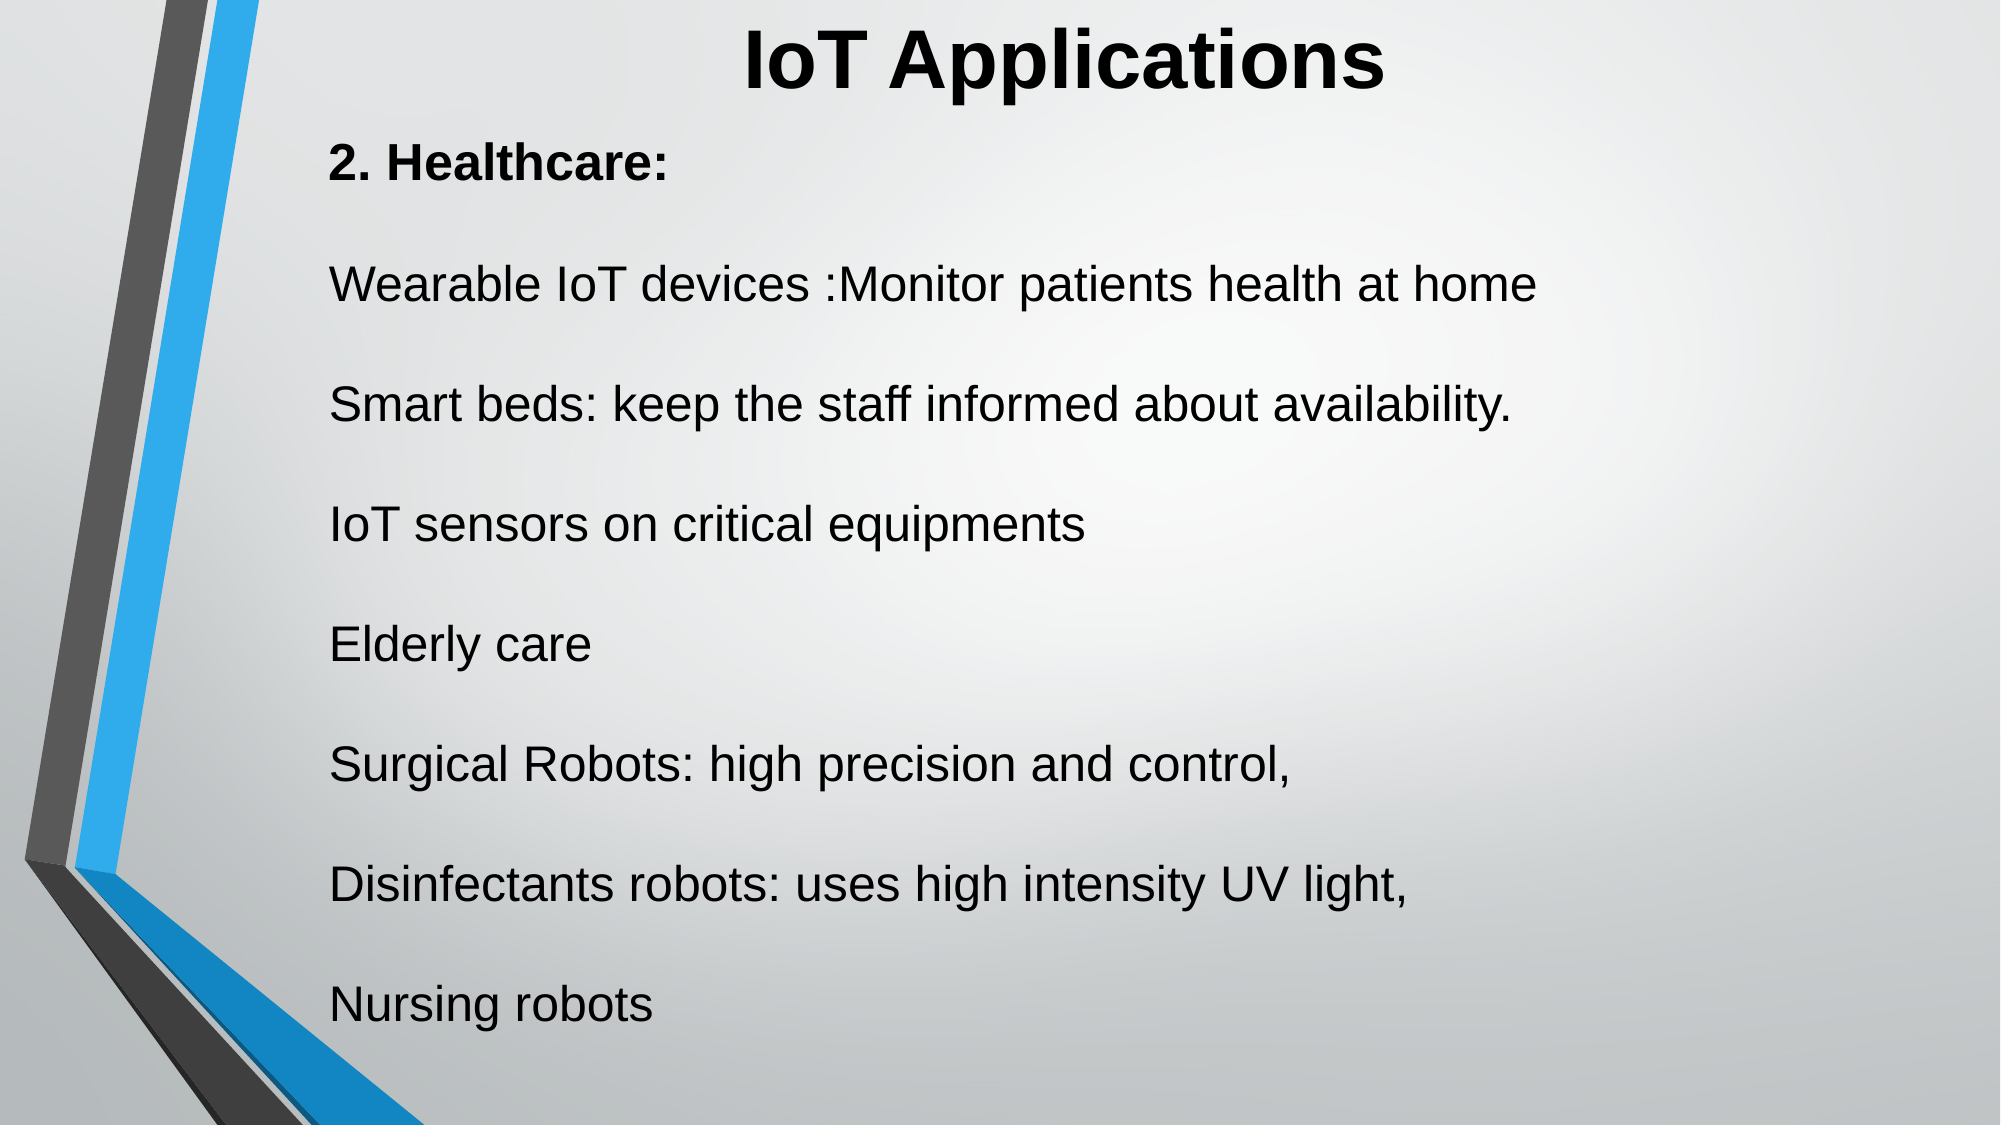

# IoT Applications
2. Healthcare:

Wearable IoT devices :Monitor patients health at home

Smart beds: keep the staff informed about availability.

IoT sensors on critical equipments

Elderly care

Surgical Robots: high precision and control,

Disinfectants robots: uses high intensity UV light,

Nursing robots